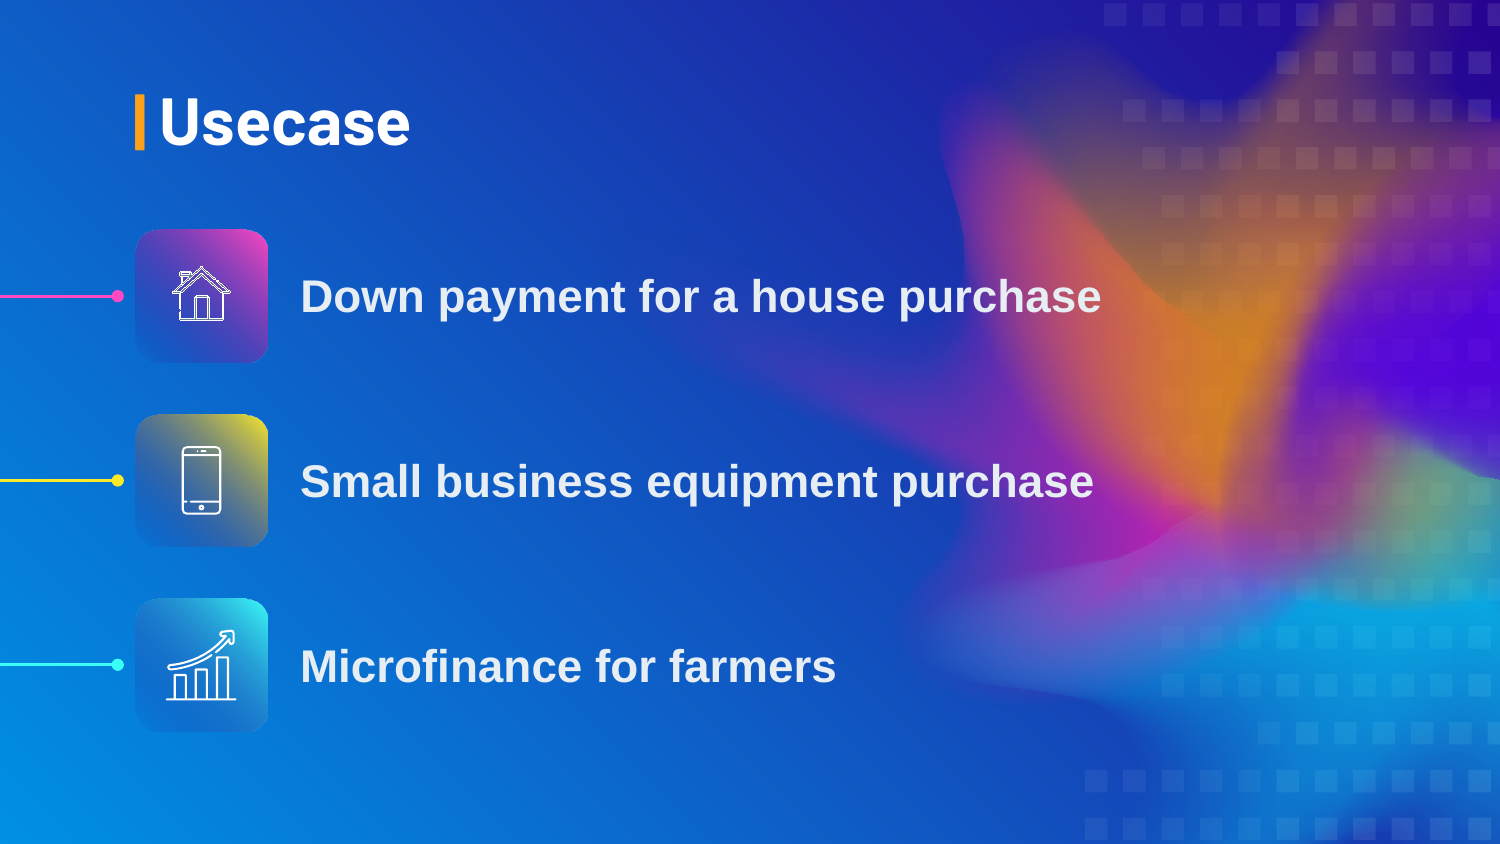

# | Usecase

Down payment for a house purchase

Small business equipment purchase

Microfinance for farmers